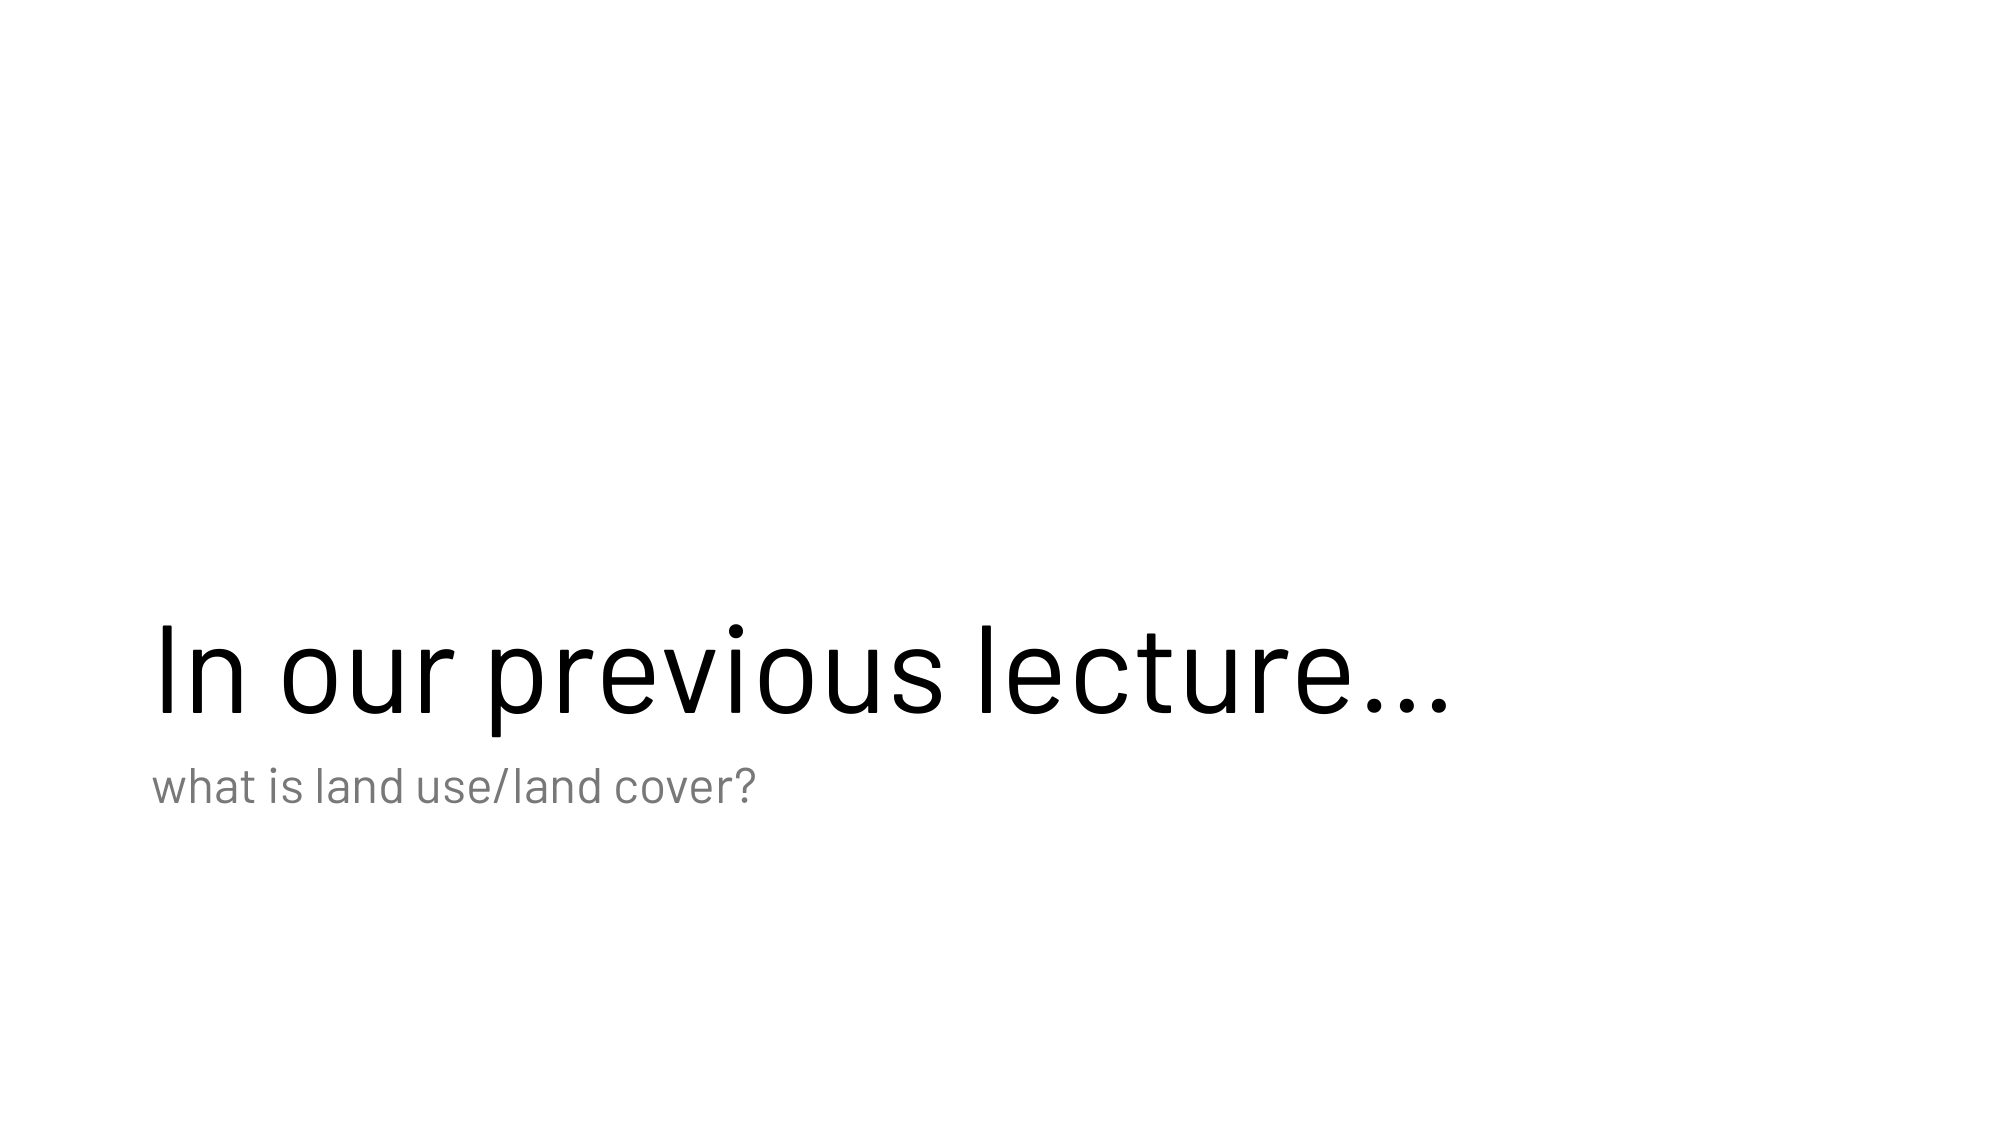

# In our previous lecture…
what is land use/land cover?